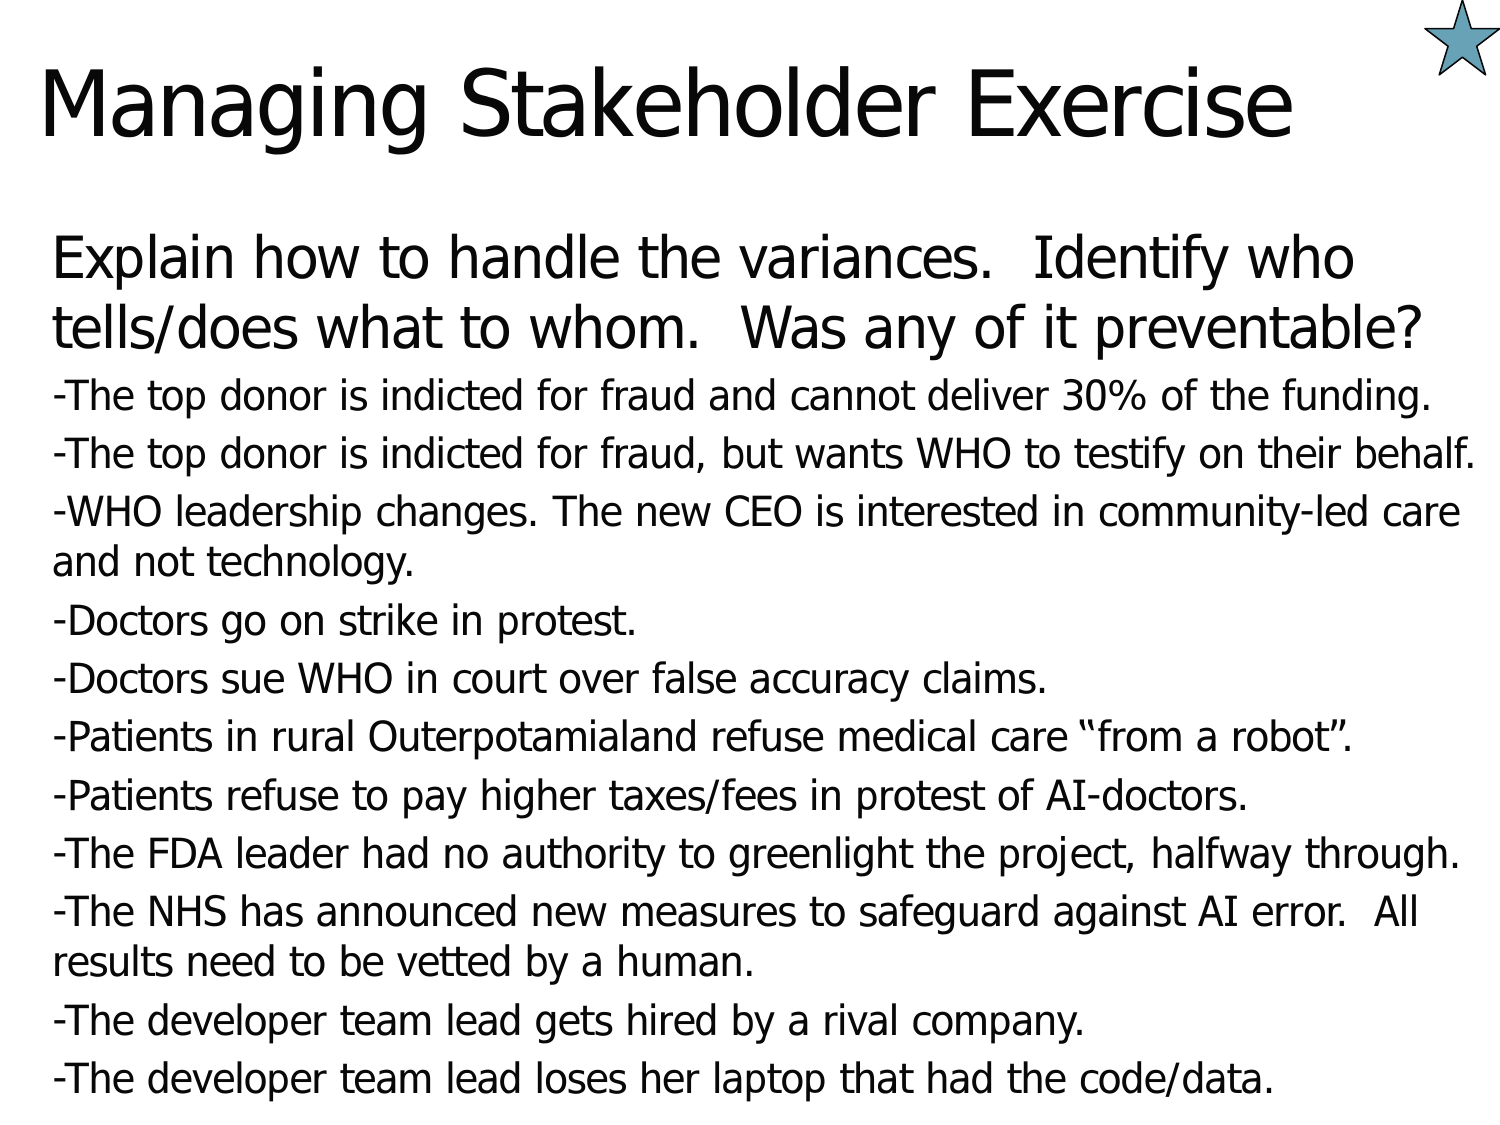

# Managing Stakeholder Exercise
Explain how to handle the variances.  Identify who tells/does what to whom.  Was any of it preventable?
-The top donor is indicted for fraud and cannot deliver 30% of the funding.
-The top donor is indicted for fraud, but wants WHO to testify on their behalf.
-WHO leadership changes. The new CEO is interested in community-led care and not technology.
-Doctors go on strike in protest.
-Doctors sue WHO in court over false accuracy claims.
-Patients in rural Outerpotamialand refuse medical care “from a robot”.
-Patients refuse to pay higher taxes/fees in protest of AI-doctors.
-The FDA leader had no authority to greenlight the project, halfway through.
-The NHS has announced new measures to safeguard against AI error.  All results need to be vetted by a human.
-The developer team lead gets hired by a rival company.
-The developer team lead loses her laptop that had the code/data.